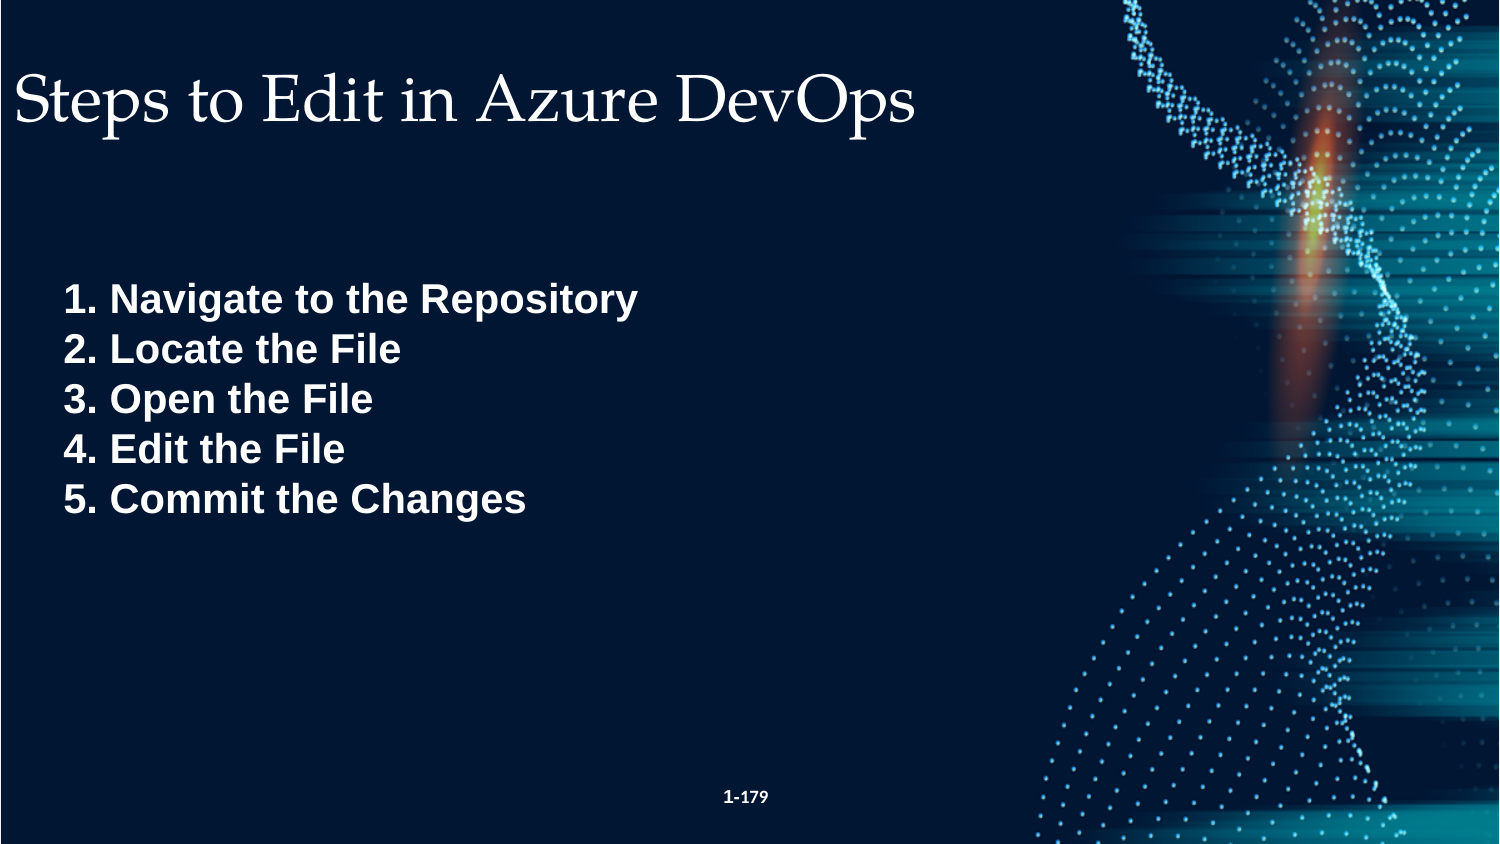

Steps to Edit in Azure DevOps
1. Navigate to the Repository
2. Locate the File
3. Open the File
4. Edit the File
5. Commit the Changes

1-179